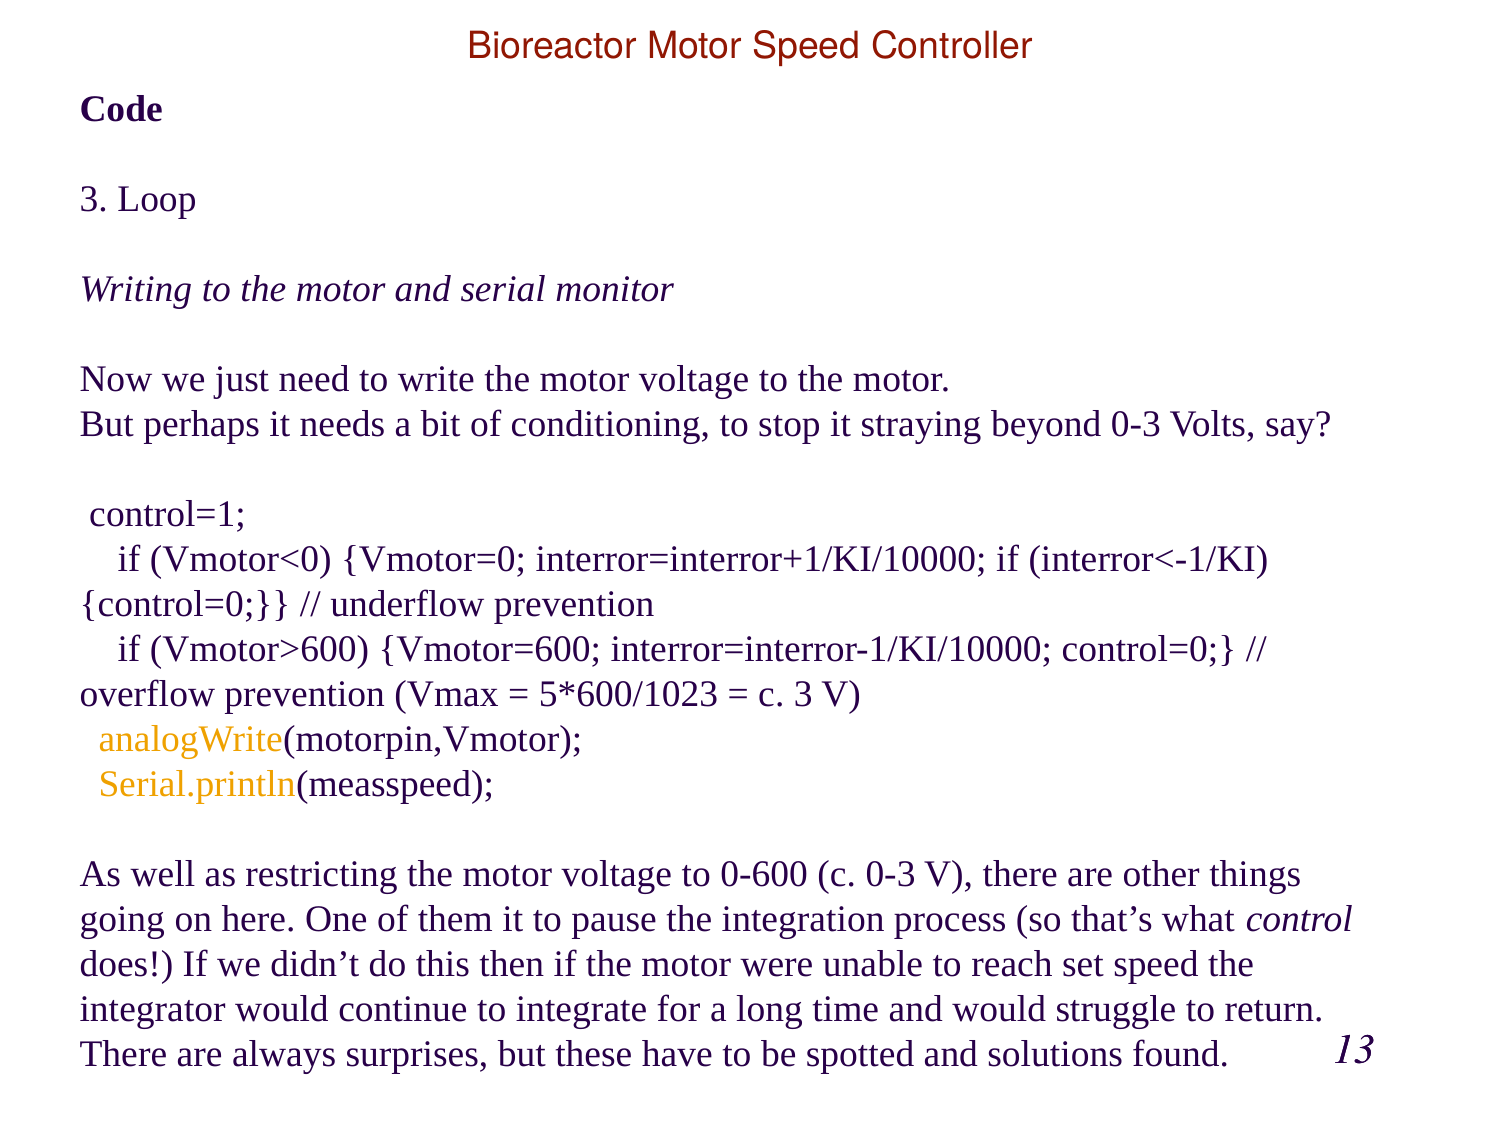

Bioreactor Motor Speed Controller
Code

3. Loop

Writing to the motor and serial monitor

Now we just need to write the motor voltage to the motor.
But perhaps it needs a bit of conditioning, to stop it straying beyond 0-3 Volts, say?

 control=1;
    if (Vmotor<0) {Vmotor=0; interror=interror+1/KI/10000; if (interror<-1/KI) {control=0;}} // underflow prevention
    if (Vmotor>600) {Vmotor=600; interror=interror-1/KI/10000; control=0;} // overflow prevention (Vmax = 5*600/1023 = c. 3 V)
  analogWrite(motorpin,Vmotor);
  Serial.println(measspeed);

As well as restricting the motor voltage to 0-600 (c. 0-3 V), there are other things going on here. One of them it to pause the integration process (so that’s what control does!) If we didn’t do this then if the motor were unable to reach set speed the integrator would continue to integrate for a long time and would struggle to return. There are always surprises, but these have to be spotted and solutions found.